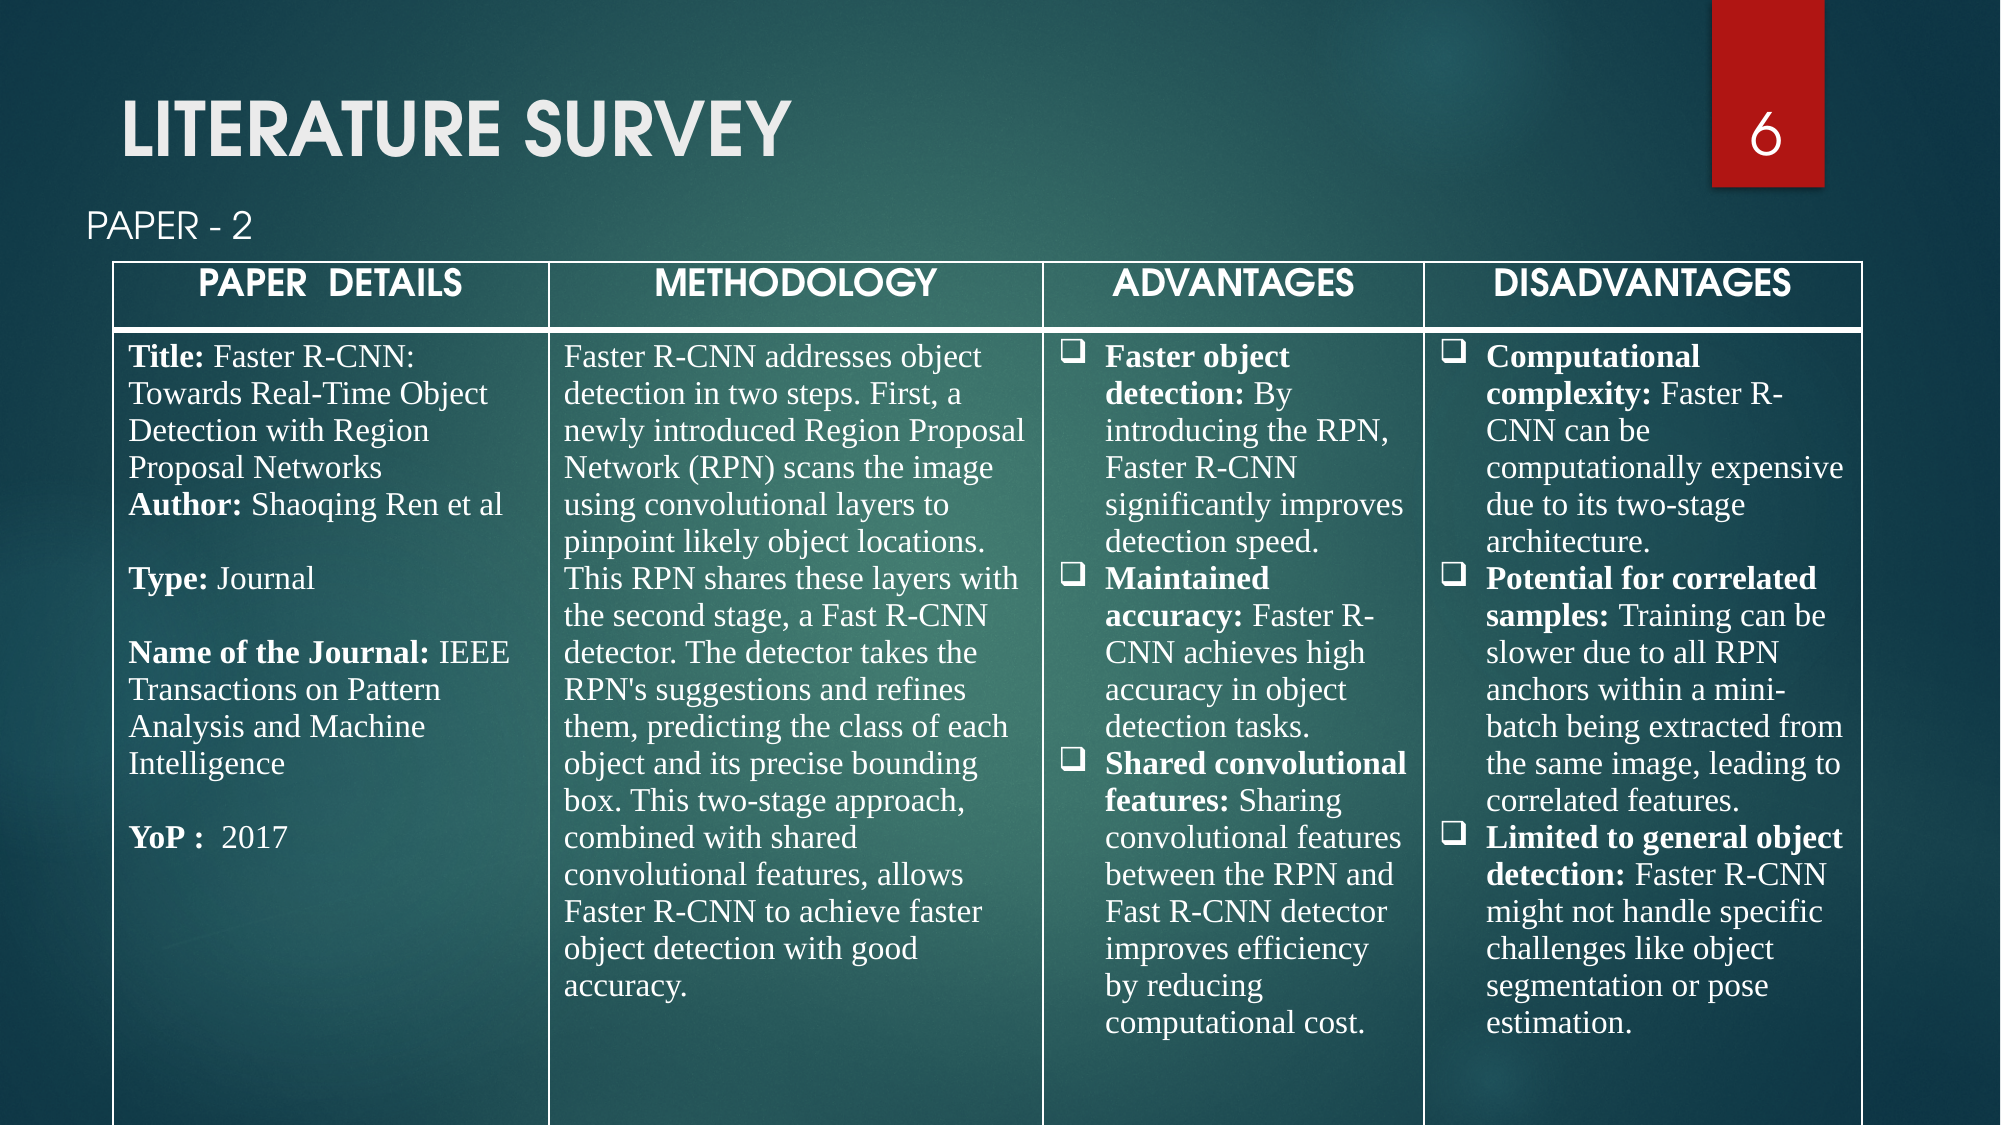

6
LITERATURE SURVEY
PAPER - 2
| PAPER  DETAILS | METHODOLOGY | ADVANTAGES | DISADVANTAGES |
| --- | --- | --- | --- |
| Title: Faster R-CNN: Towards Real-Time Object Detection with Region Proposal Networks Author: Shaoqing Ren et al Type: Journal Name of the Journal: IEEE Transactions on Pattern Analysis and Machine Intelligence YoP : 2017 | Faster R-CNN addresses object detection in two steps. First, a newly introduced Region Proposal Network (RPN) scans the image using convolutional layers to pinpoint likely object locations. This RPN shares these layers with the second stage, a Fast R-CNN detector. The detector takes the RPN's suggestions and refines them, predicting the class of each object and its precise bounding box. This two-stage approach, combined with shared convolutional features, allows Faster R-CNN to achieve faster object detection with good accuracy. | Faster object detection: By introducing the RPN, Faster R-CNN significantly improves detection speed. Maintained accuracy: Faster R-CNN achieves high accuracy in object detection tasks. Shared convolutional features: Sharing convolutional features between the RPN and Fast R-CNN detector improves efficiency by reducing computational cost. | Computational complexity: Faster R-CNN can be computationally expensive due to its two-stage architecture. Potential for correlated samples: Training can be slower due to all RPN anchors within a mini-batch being extracted from the same image, leading to correlated features. Limited to general object detection: Faster R-CNN might not handle specific challenges like object segmentation or pose estimation. |